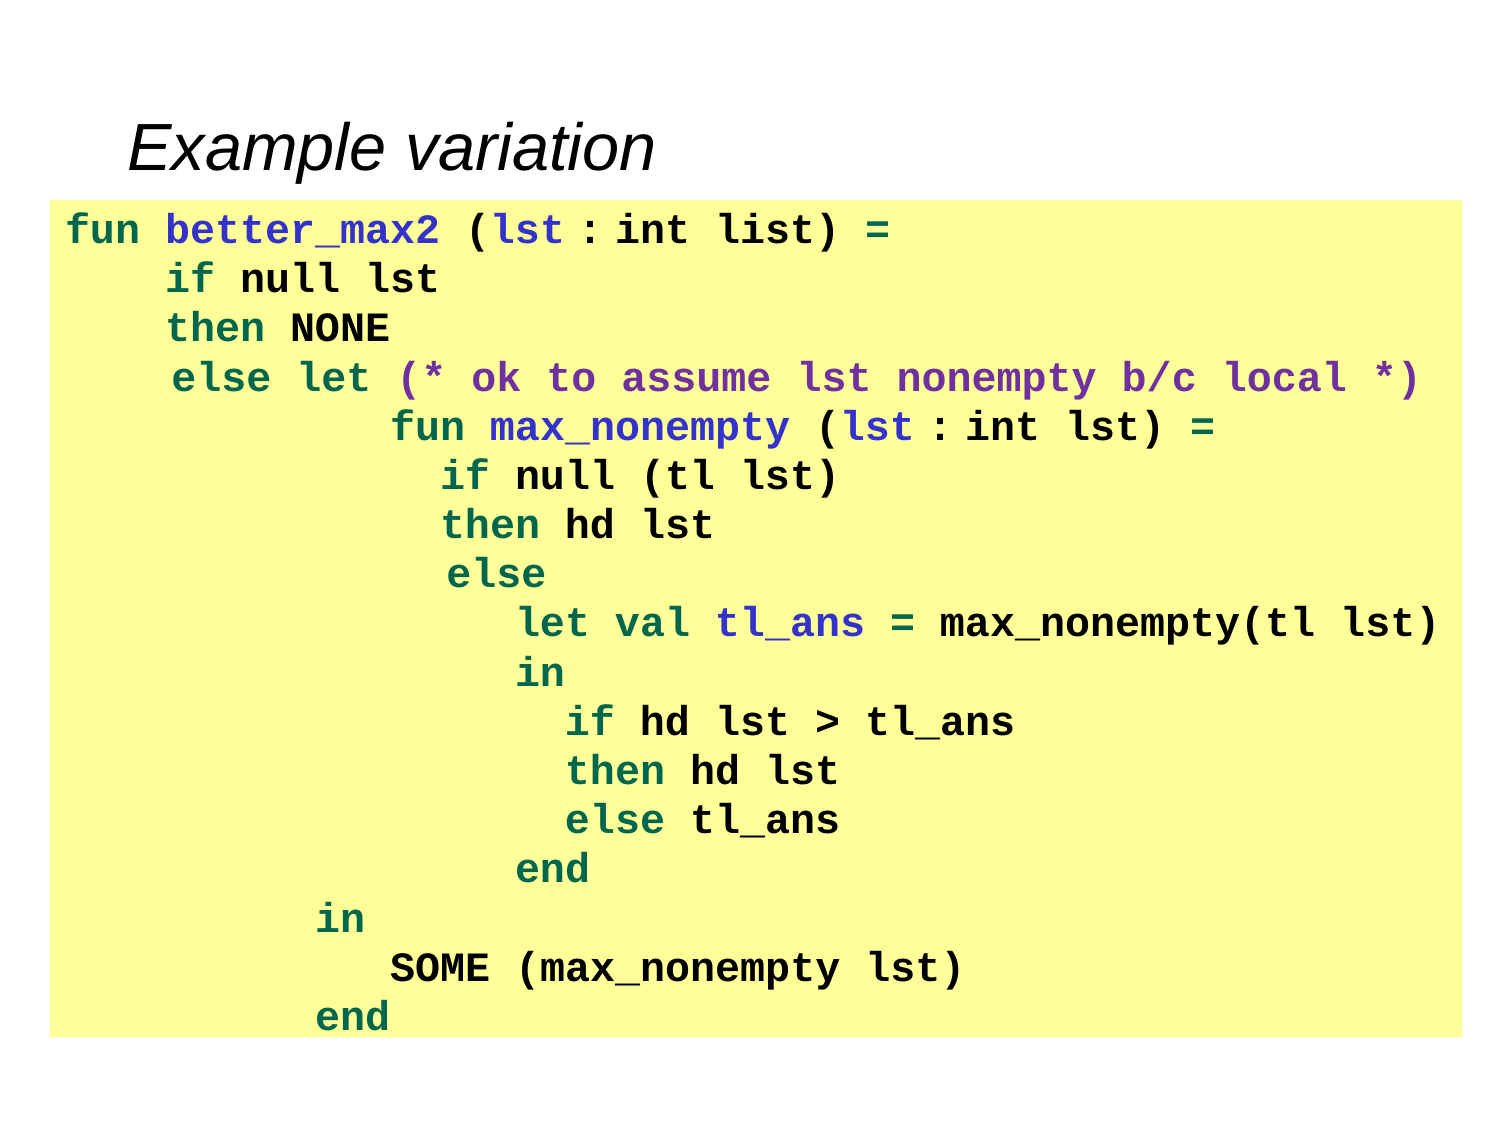

# Example variation
fun better_max2 (lst : int list) =
    if null lst
    then NONE
	  else let (* ok to assume lst nonempty b/c local *)
             fun max_nonempty (lst : int lst) =
               if null (tl lst)
               then hd lst
	             else
                  let val tl_ans = max_nonempty(tl lst)
                  in
                    if hd lst > tl_ans
                    then hd lst
                    else tl_ans
                  end
          in
             SOME (max_nonempty lst)
          end